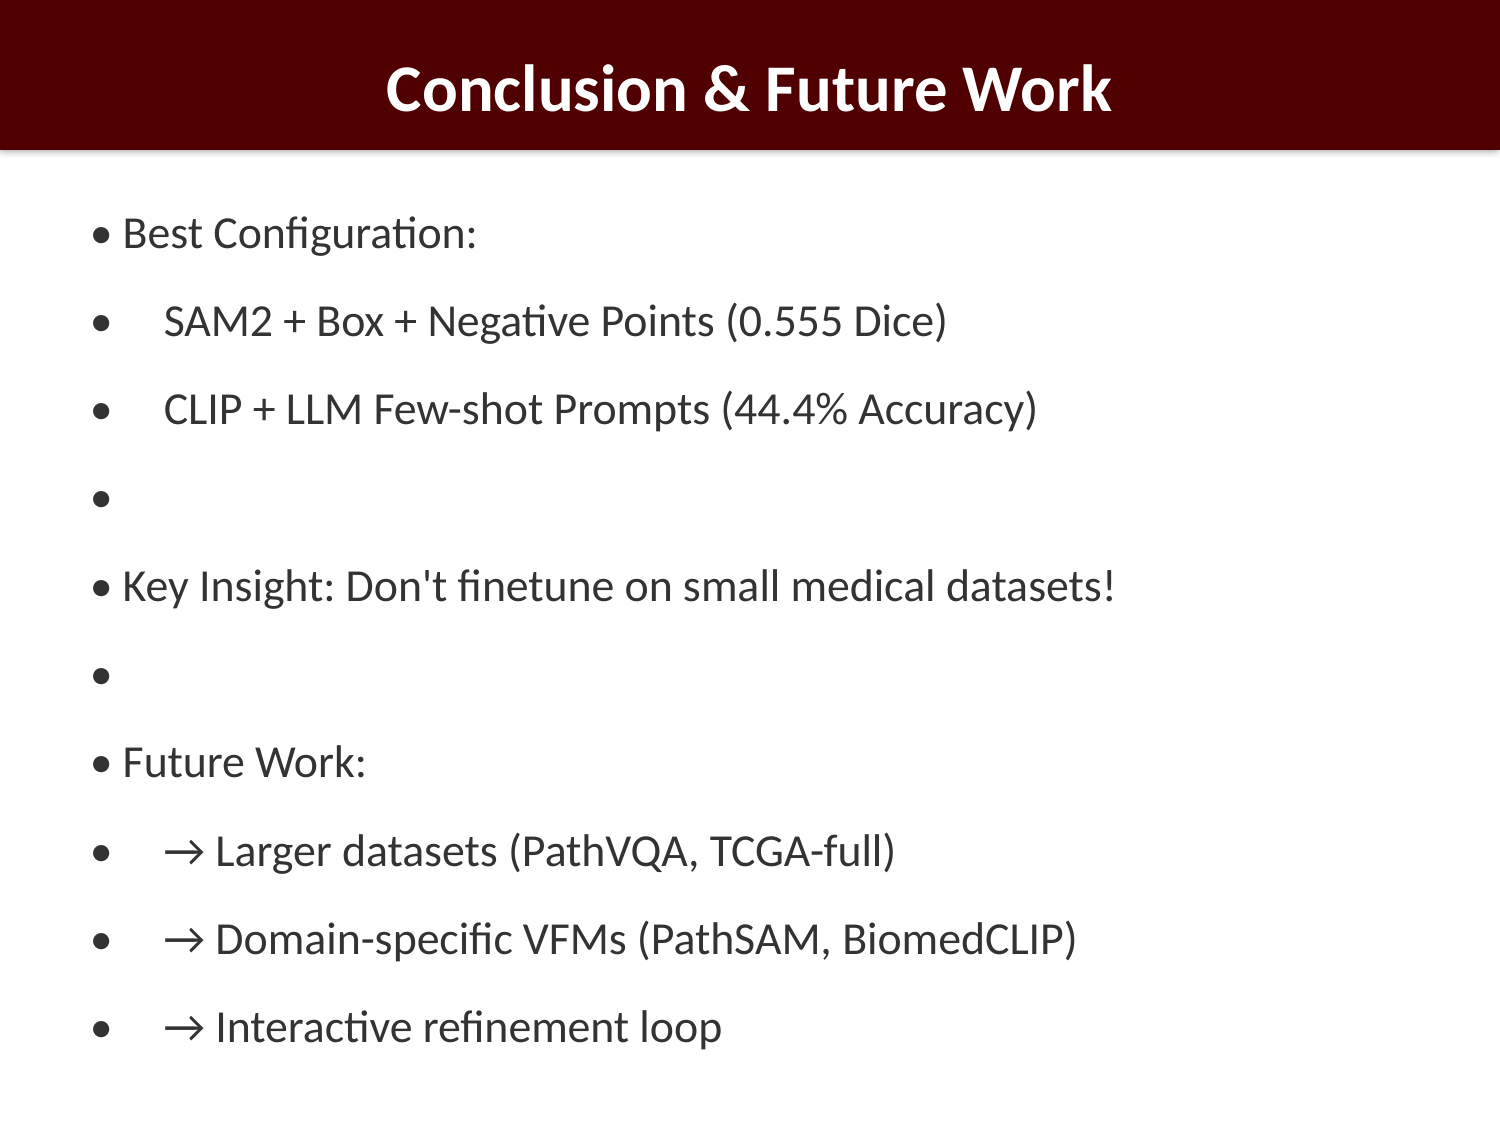

Conclusion & Future Work
• Best Configuration:
•     SAM2 + Box + Negative Points (0.555 Dice)
•     CLIP + LLM Few-shot Prompts (44.4% Accuracy)
•
• Key Insight: Don't finetune on small medical datasets!
•
• Future Work:
•     → Larger datasets (PathVQA, TCGA-full)
•     → Domain-specific VFMs (PathSAM, BiomedCLIP)
•     → Interactive refinement loop